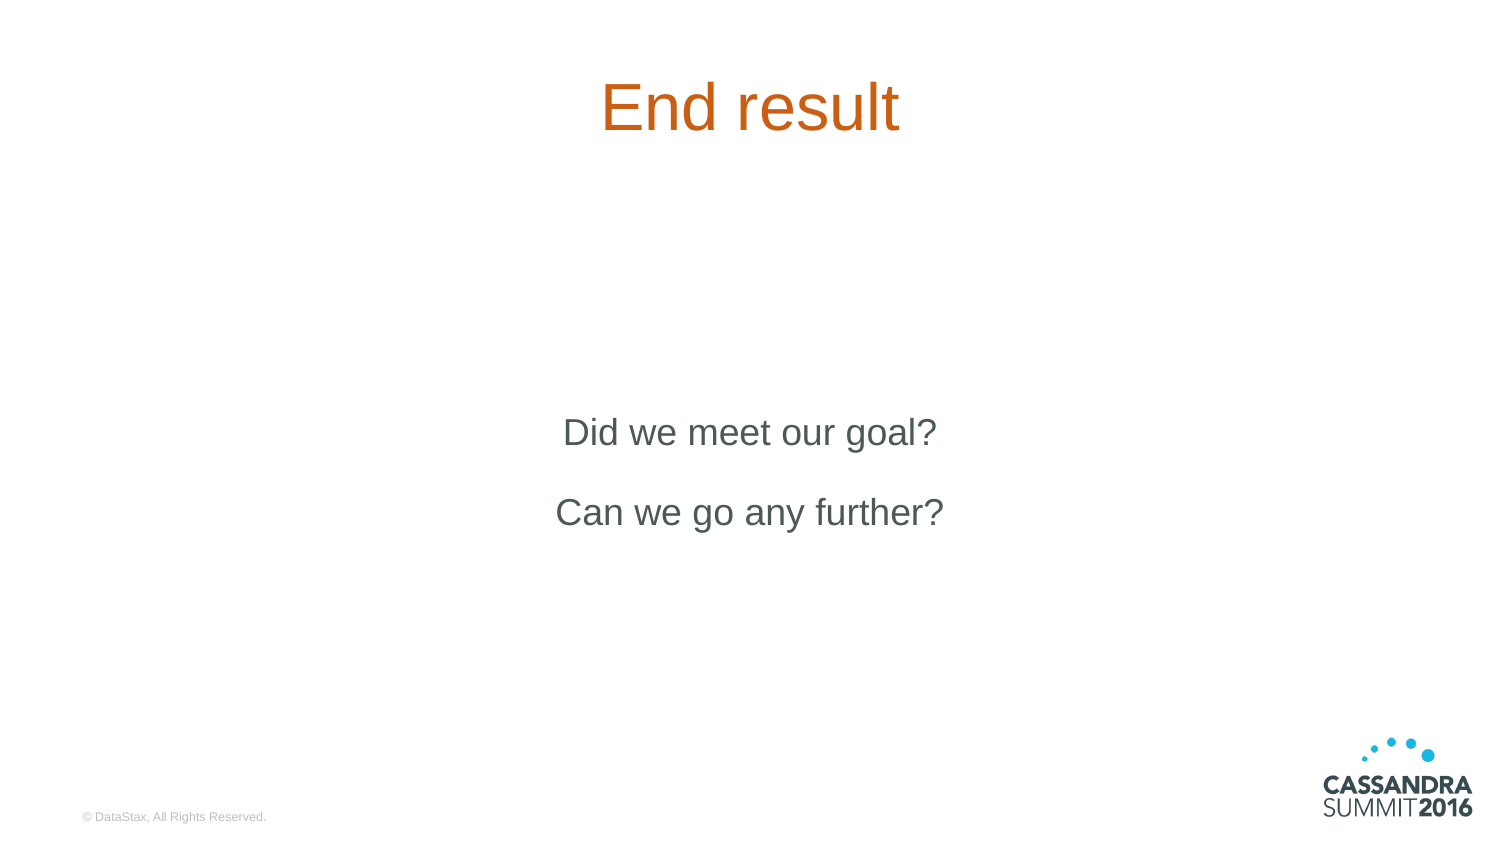

# End result
Did we meet our goal?
Can we go any further?
© DataStax, All Rights Reserved.
35